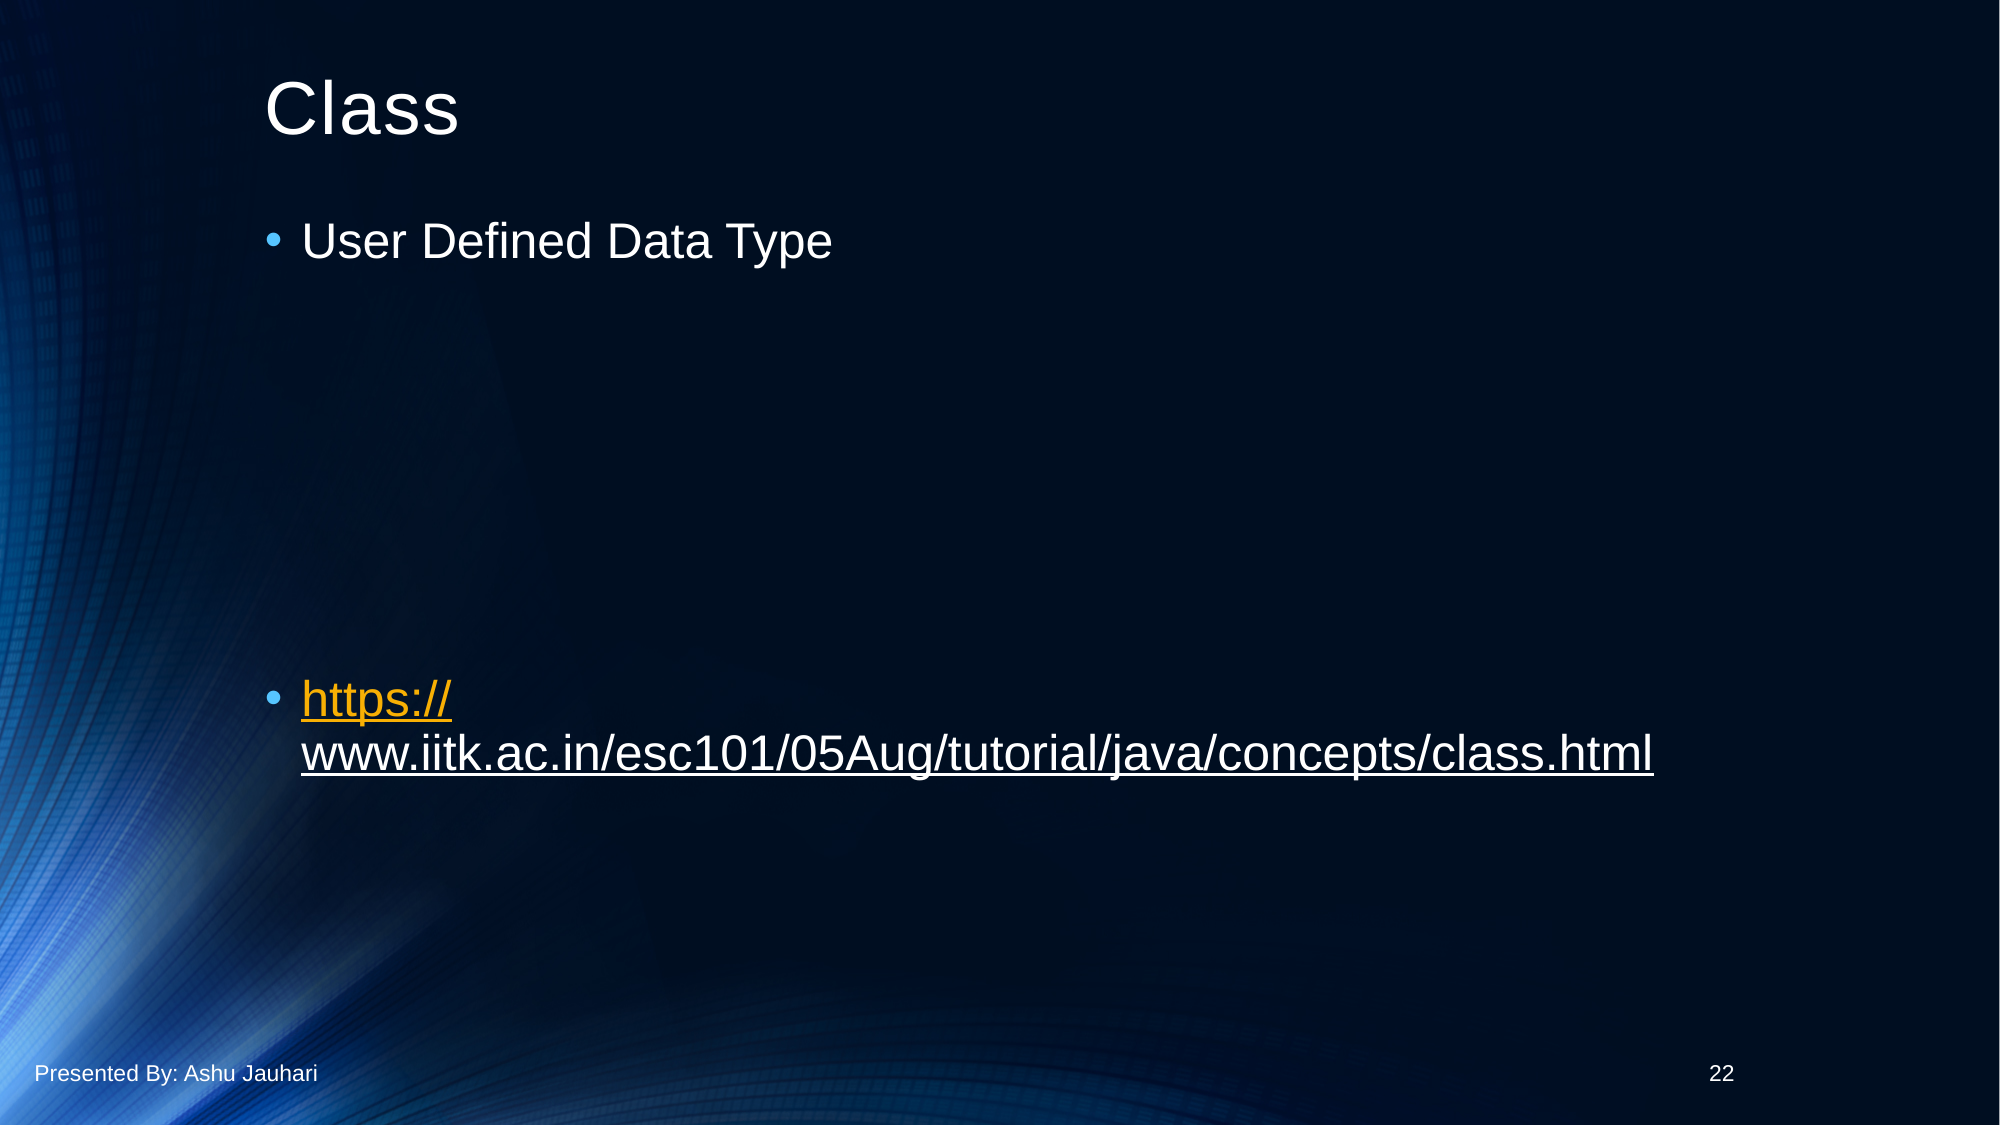

# Class
User Defined Data Type

https://www.iitk.ac.in/esc101/05Aug/tutorial/java/concepts/class.html
Presented By: Ashu Jauhari
22